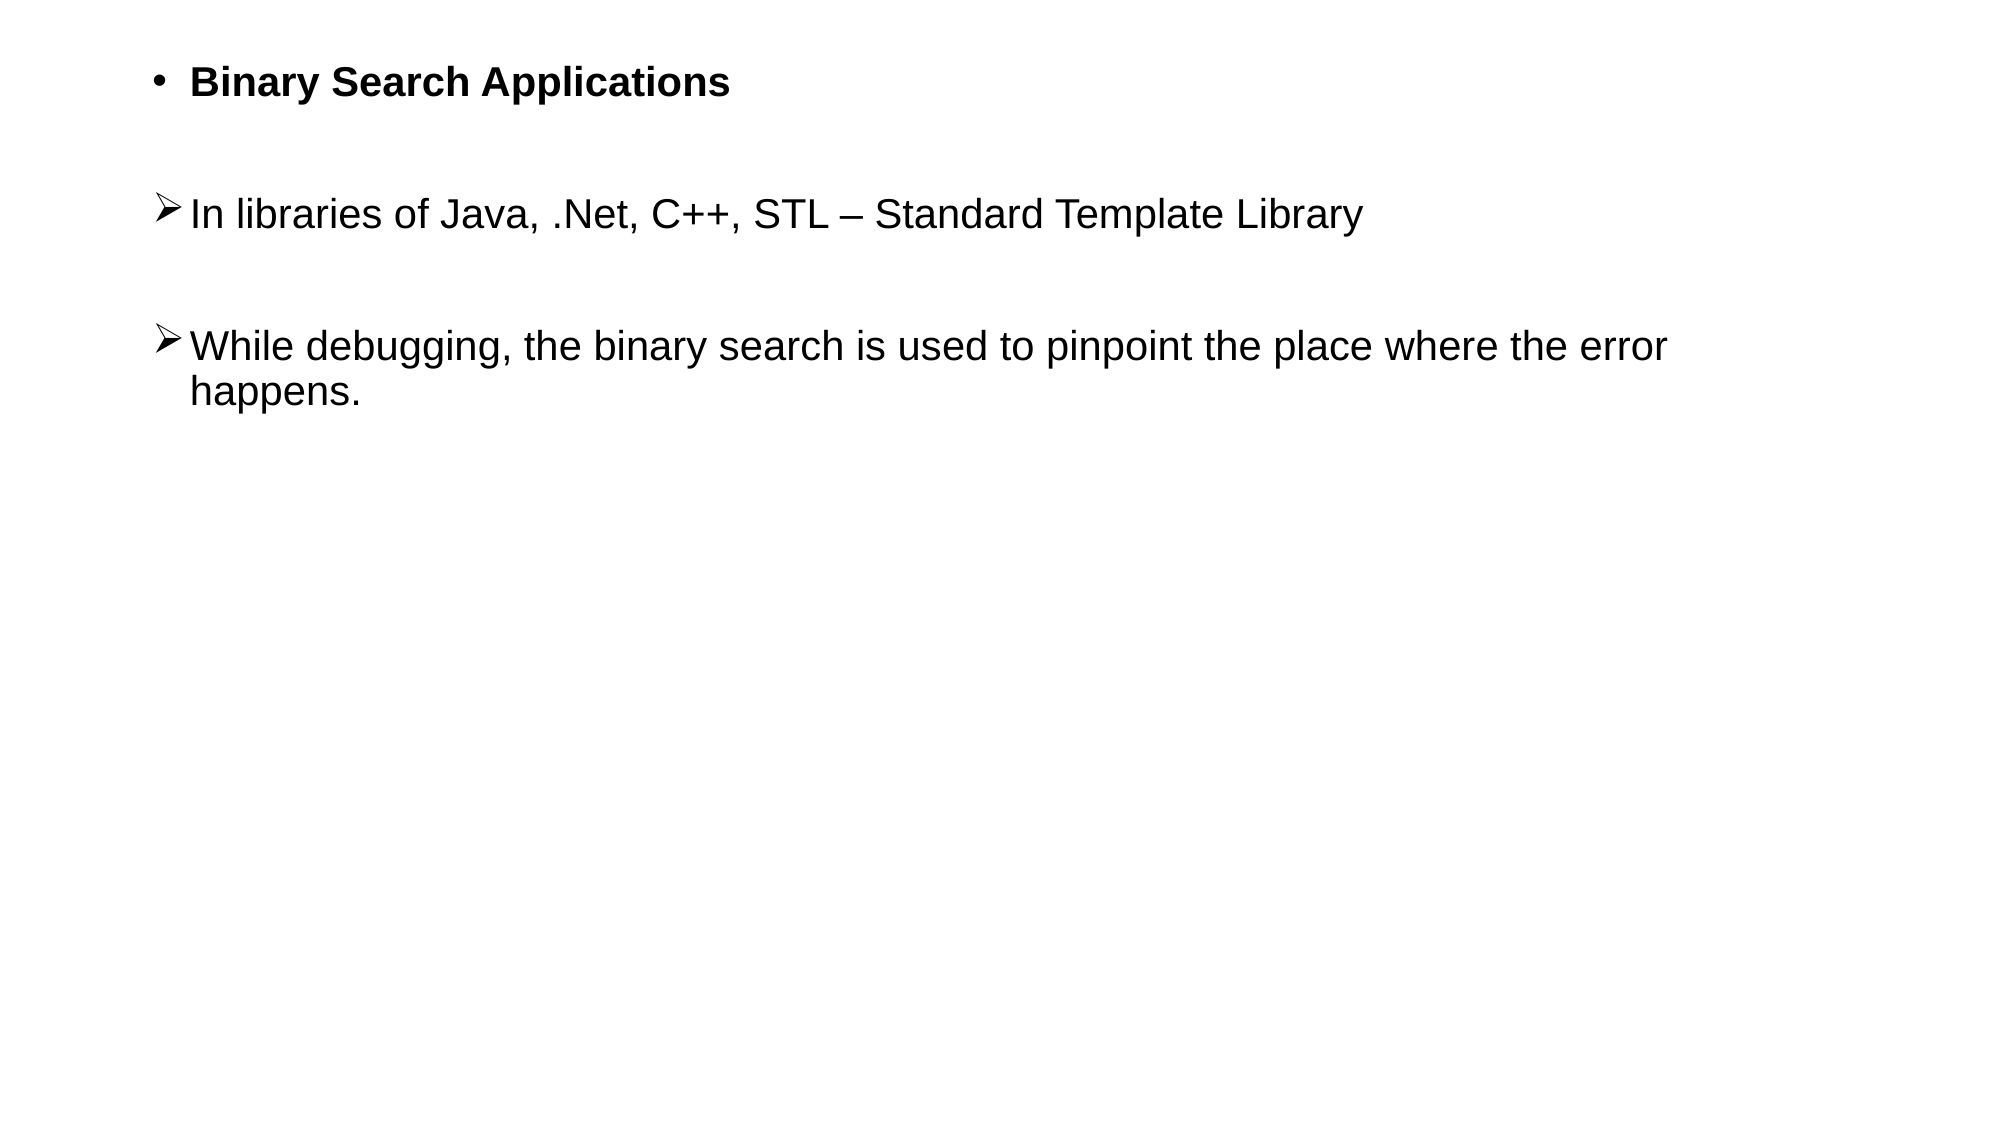

Binary Search Applications

In libraries of Java, .Net, C++, STL – Standard Template Library

While debugging, the binary search is used to pinpoint the place where the error happens.